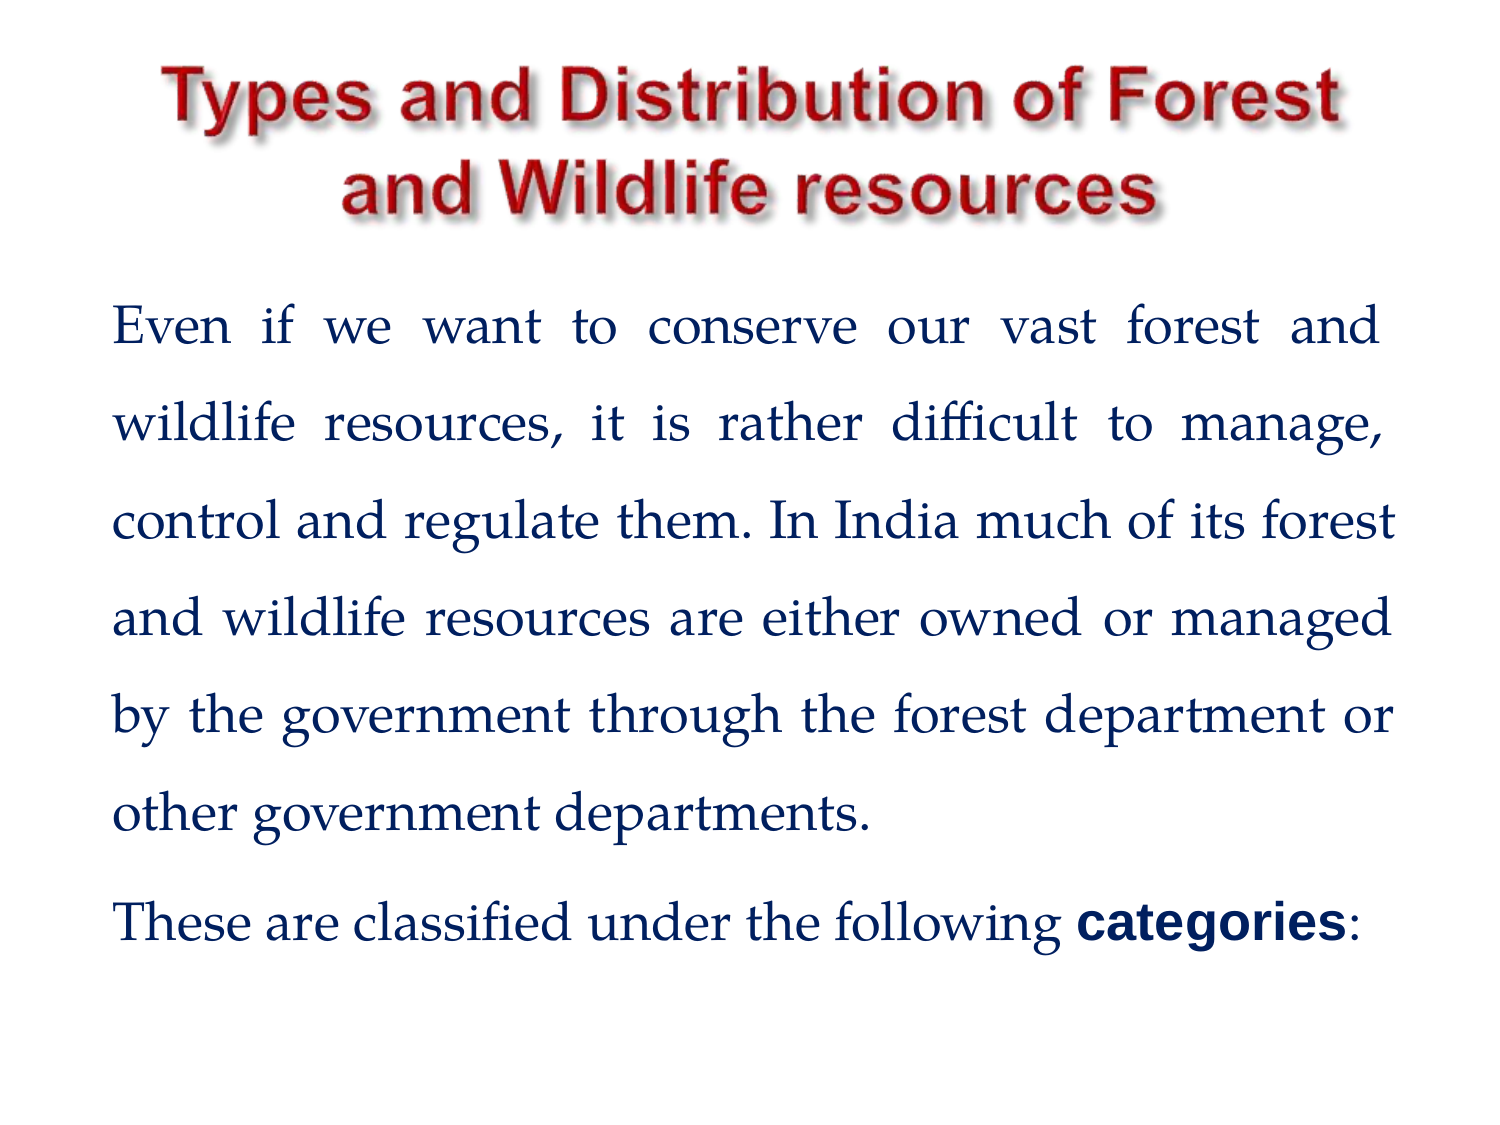

Even if we want to conserve our vast forest and  wildlife resources, it is rather difficult to manage,  control and regulate them. In India much of its forest  and wildlife resources are either owned or managed  by the government through the forest department or  other government departments.
These are classified under the following categories: